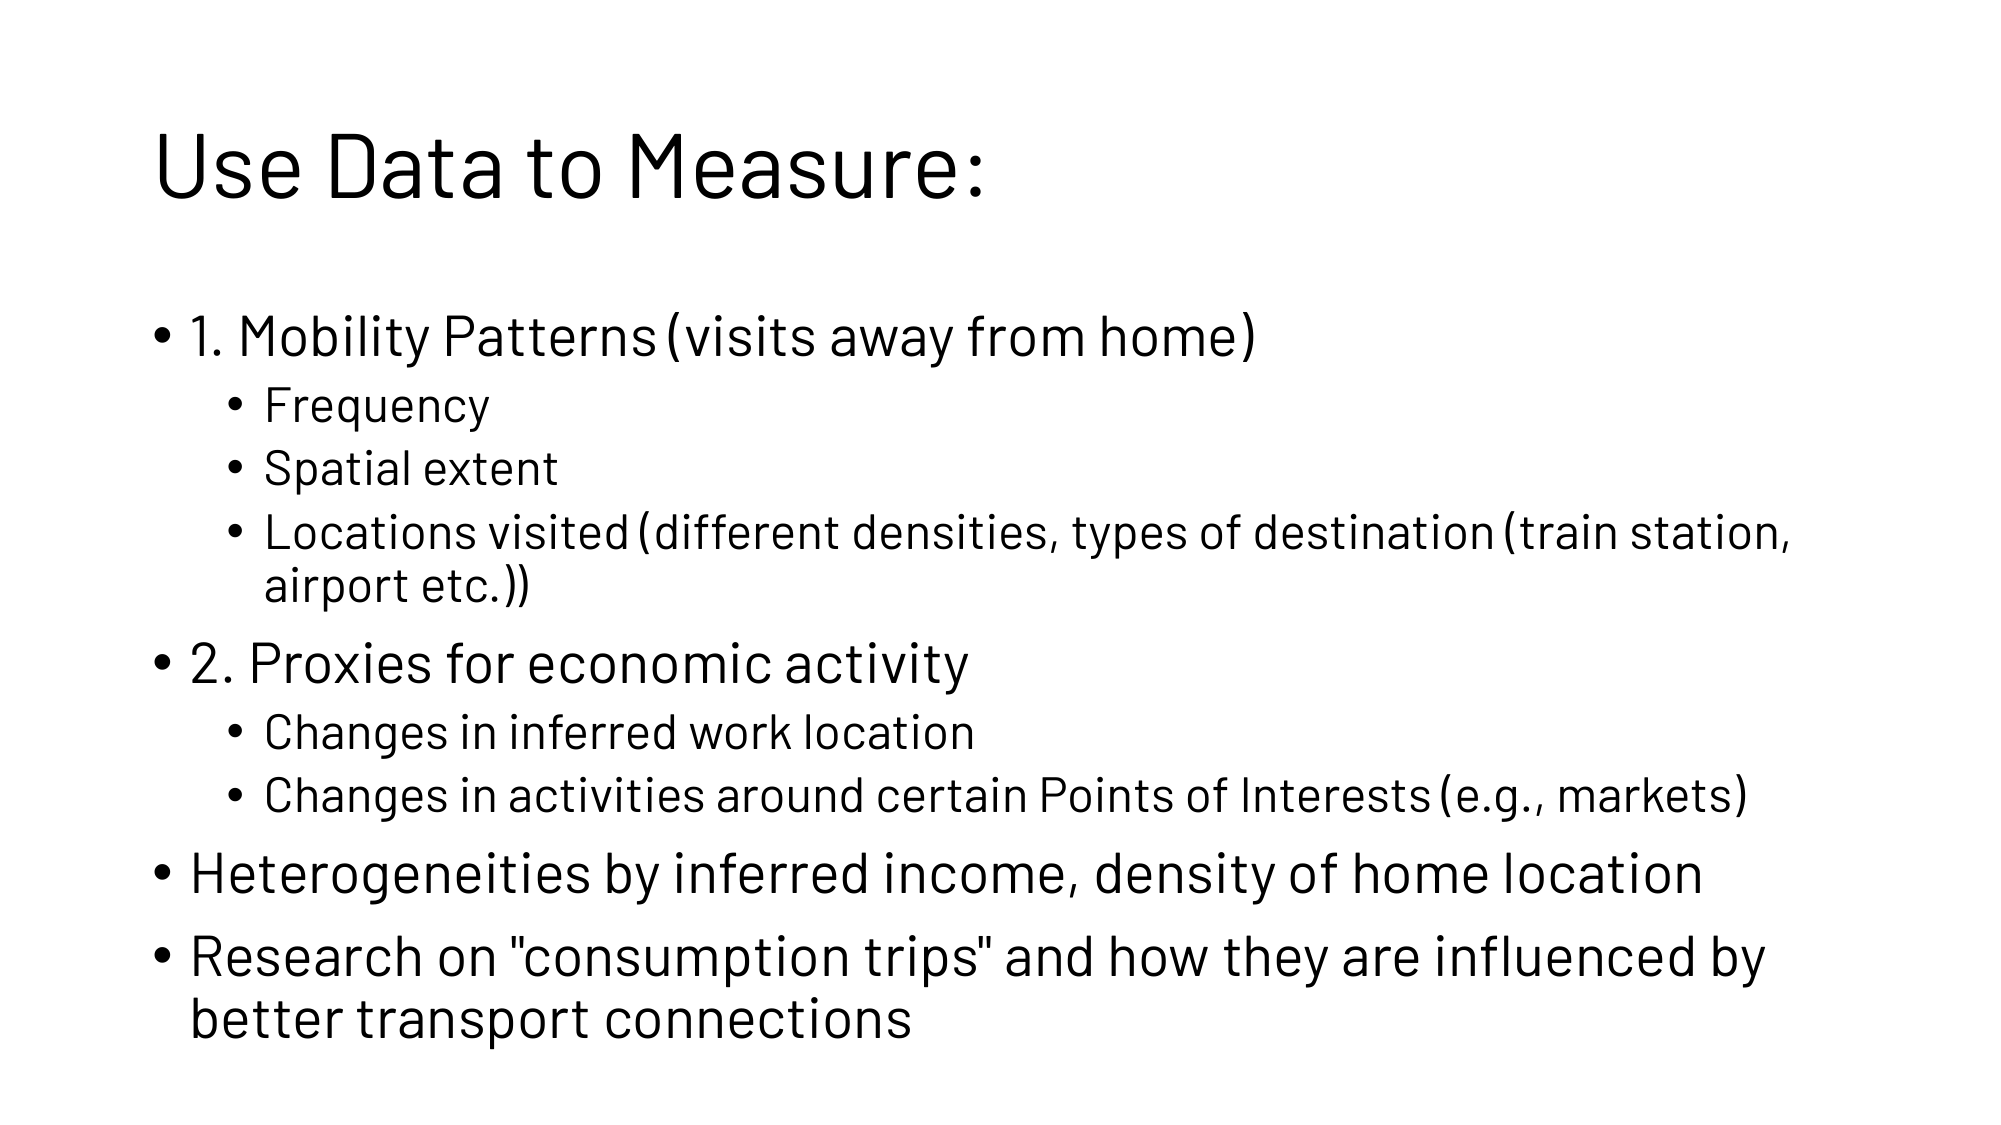

# Use Data to Measure:
1. Mobility Patterns (visits away from home)
Frequency
Spatial extent
Locations visited (different densities, types of destination (train station, airport etc.))
2. Proxies for economic activity
Changes in inferred work location
Changes in activities around certain Points of Interests (e.g., markets)
Heterogeneities by inferred income, density of home location
Research on "consumption trips" and how they are influenced by better transport connections